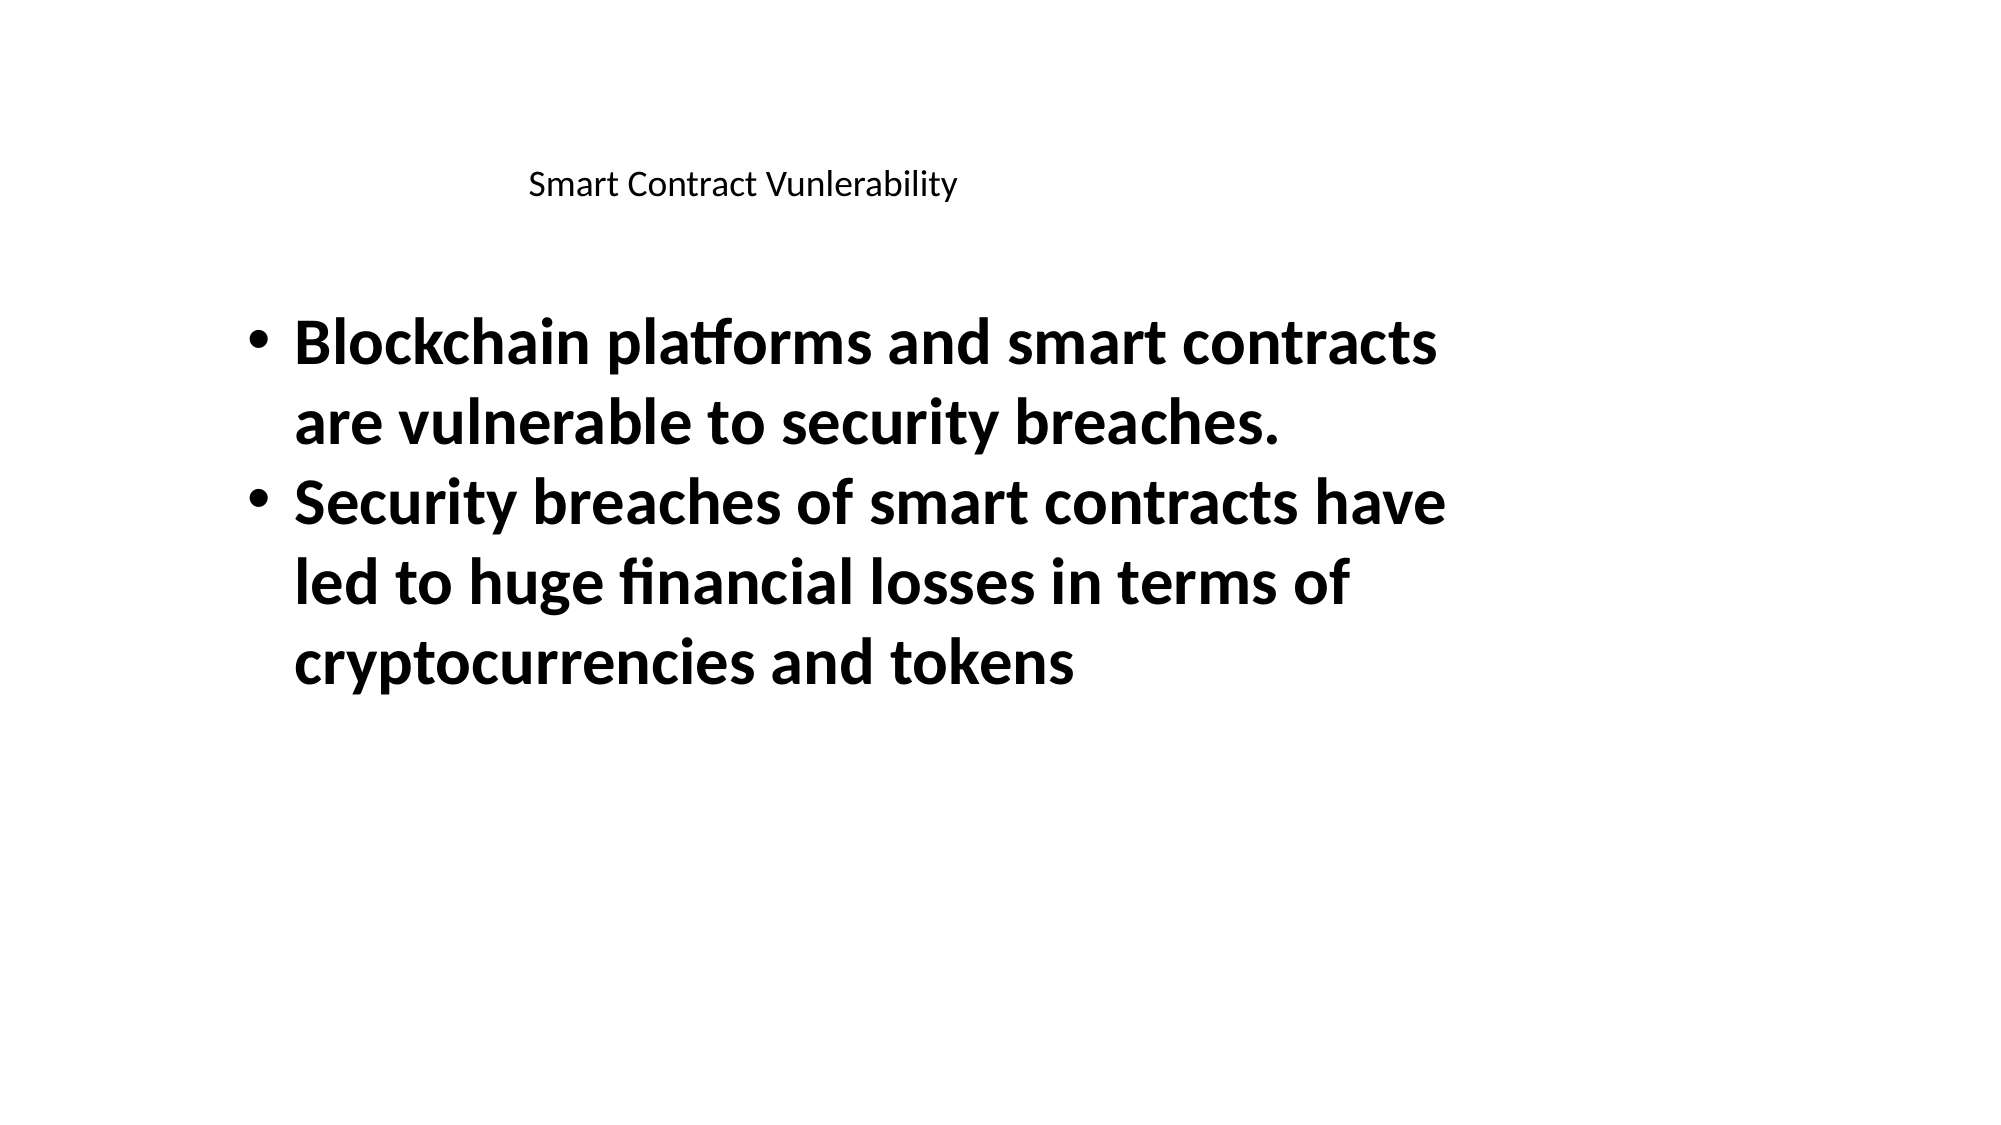

Smart Contract Vunlerability
Blockchain platforms and smart contracts are vulnerable to security breaches.
Security breaches of smart contracts have led to huge financial losses in terms of cryptocurrencies and tokens